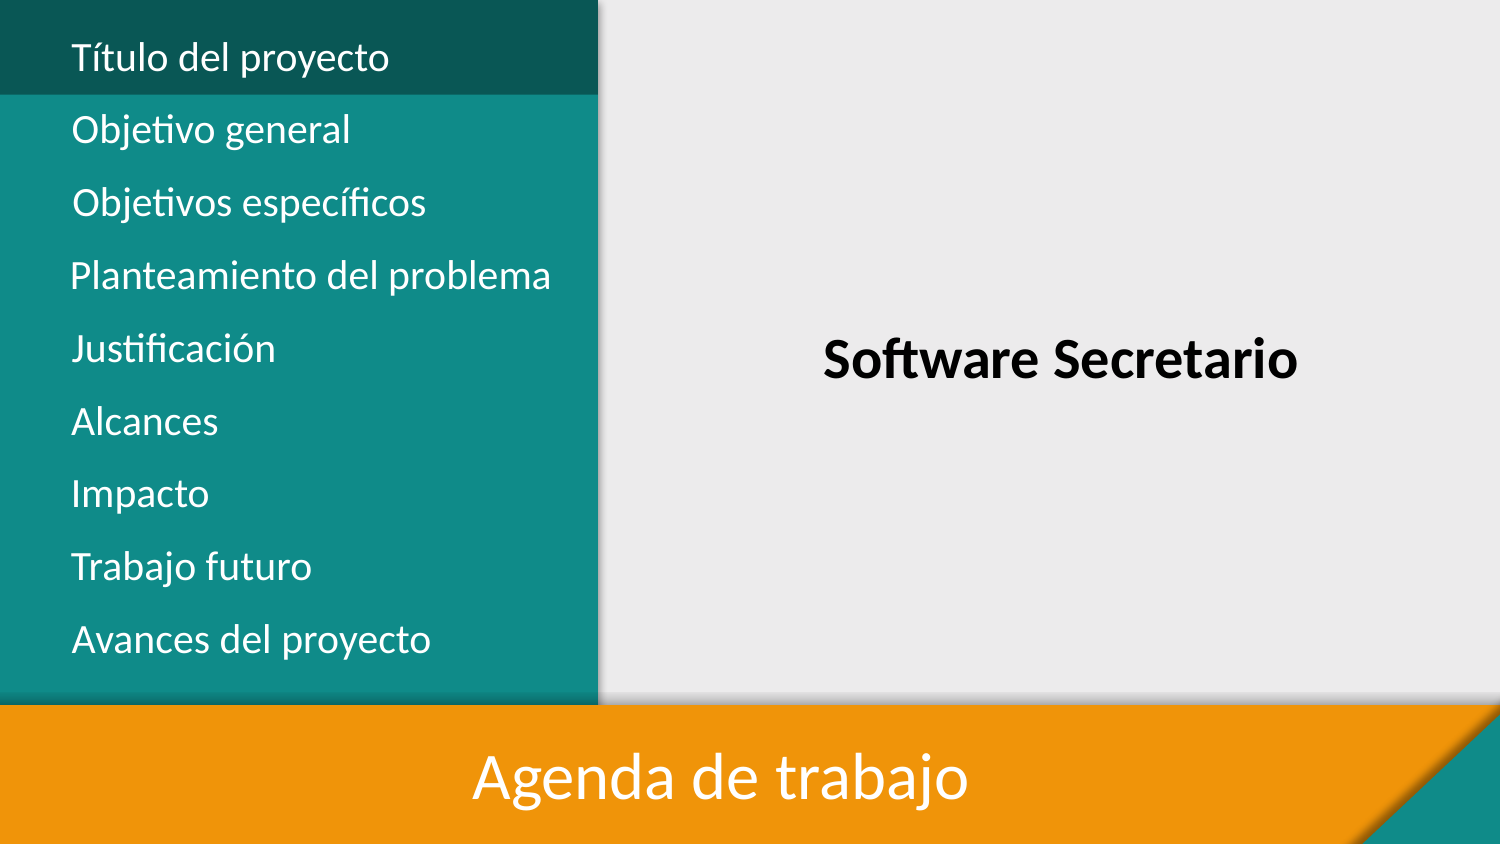

Título del proyecto
Objetivo general
Objetivos específicos
Planteamiento del problema
Justificación
Software Secretario
Alcances
Impacto
Trabajo futuro
Avances del proyecto

Agenda de trabajo